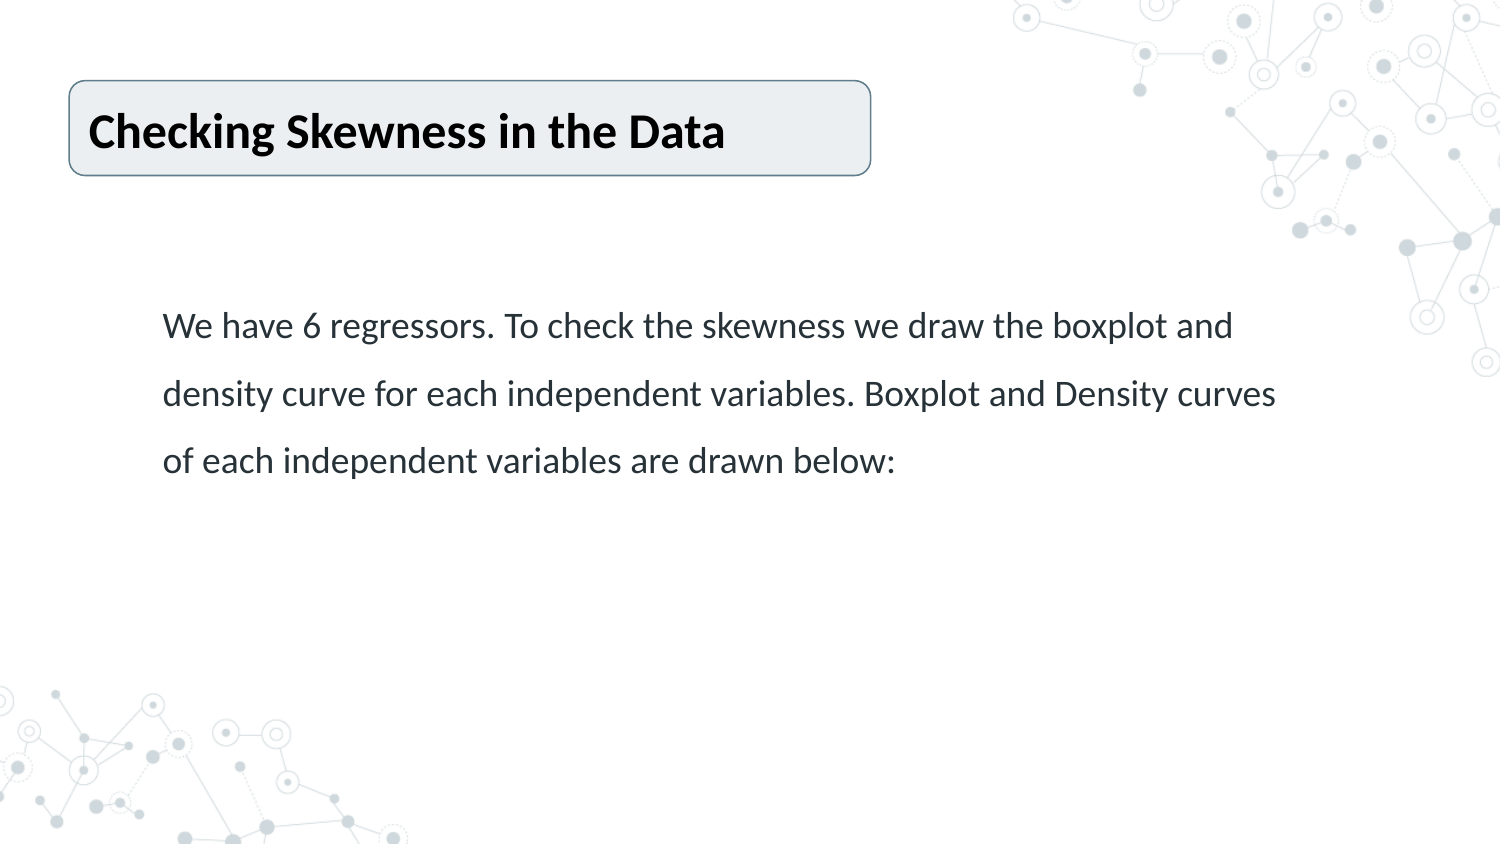

Checking Skewness in the Data
We have 6 regressors. To check the skewness we draw the boxplot and density curve for each independent variables. Boxplot and Density curves of each independent variables are drawn below: